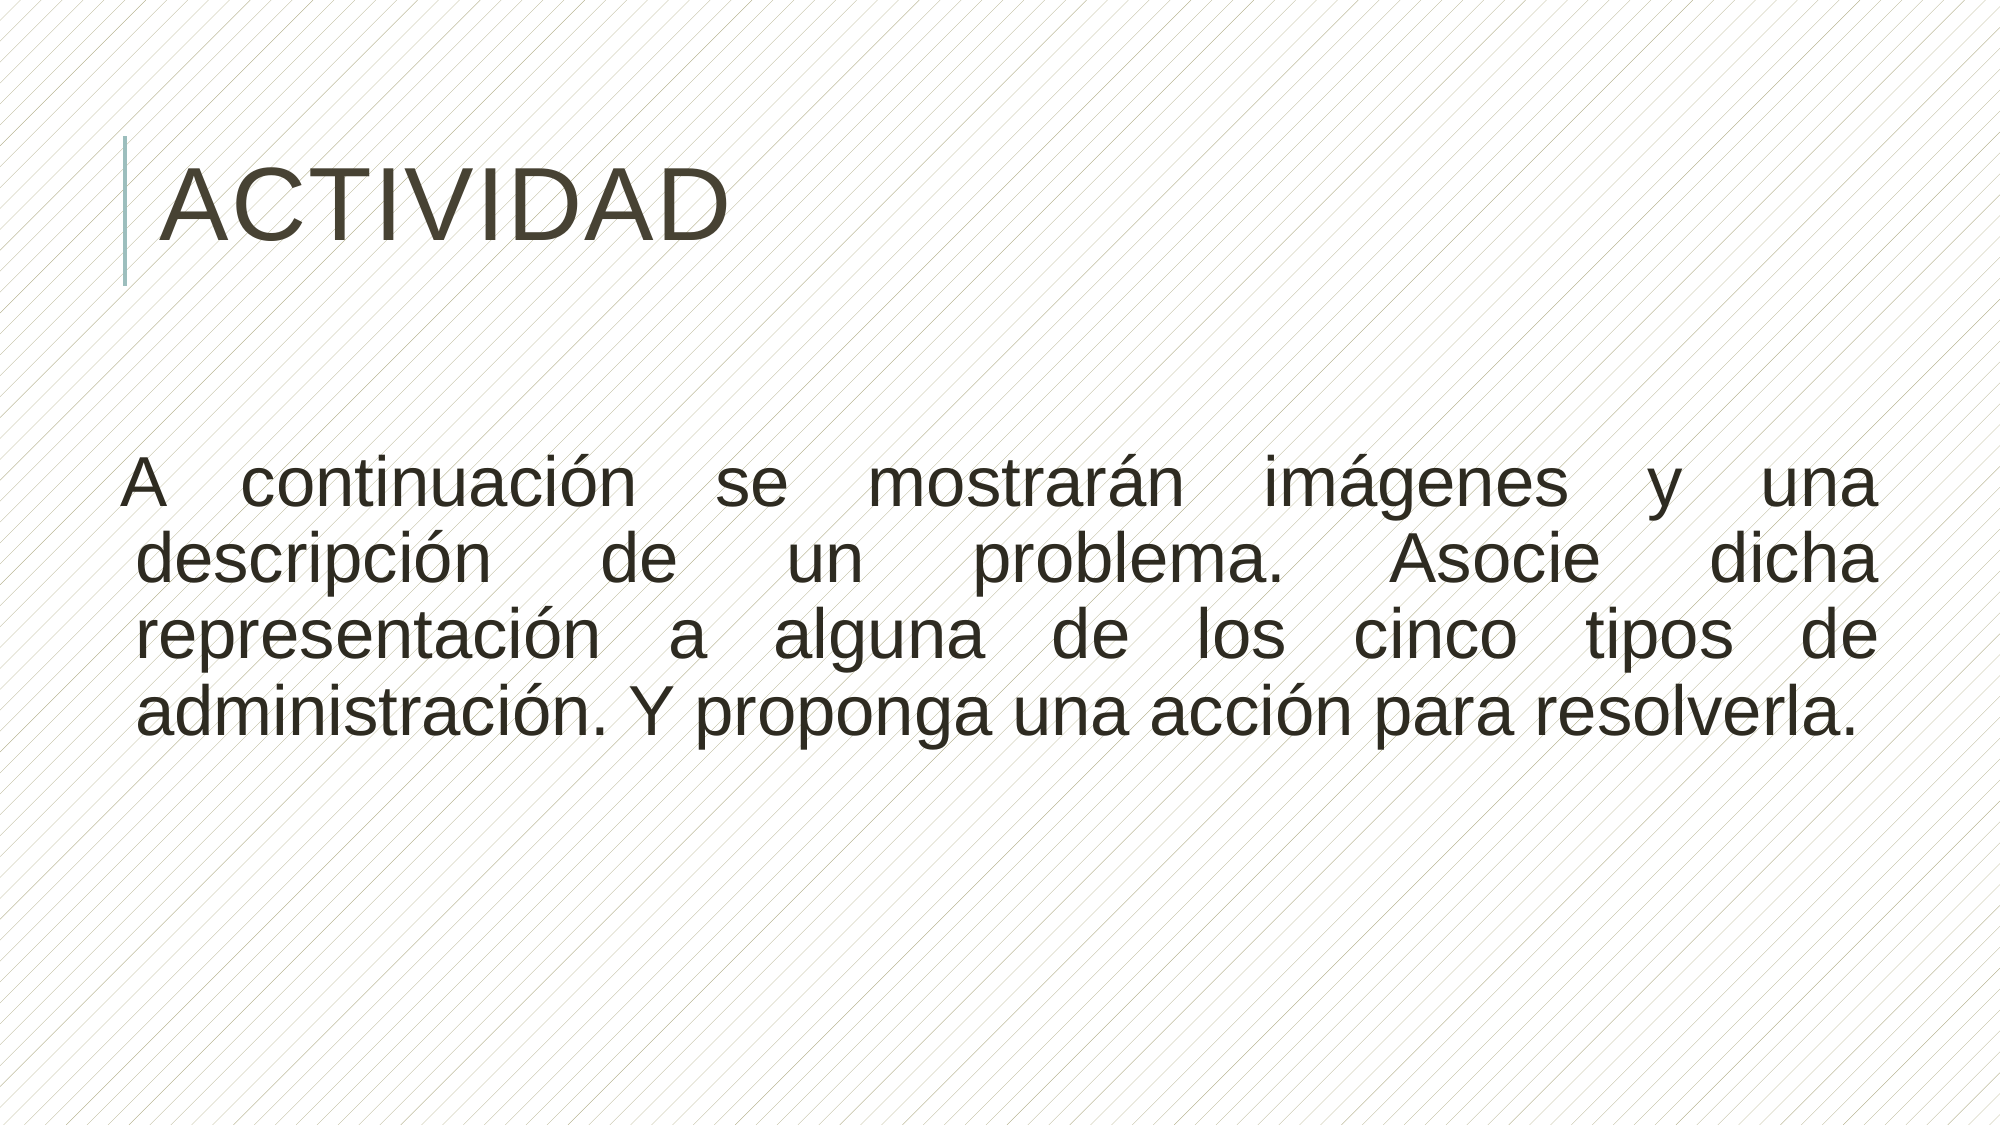

# ACTIVIDAD
A continuación se mostrarán imágenes y una descripción de un problema. Asocie dicha representación a alguna de los cinco tipos de administración. Y proponga una acción para resolverla.